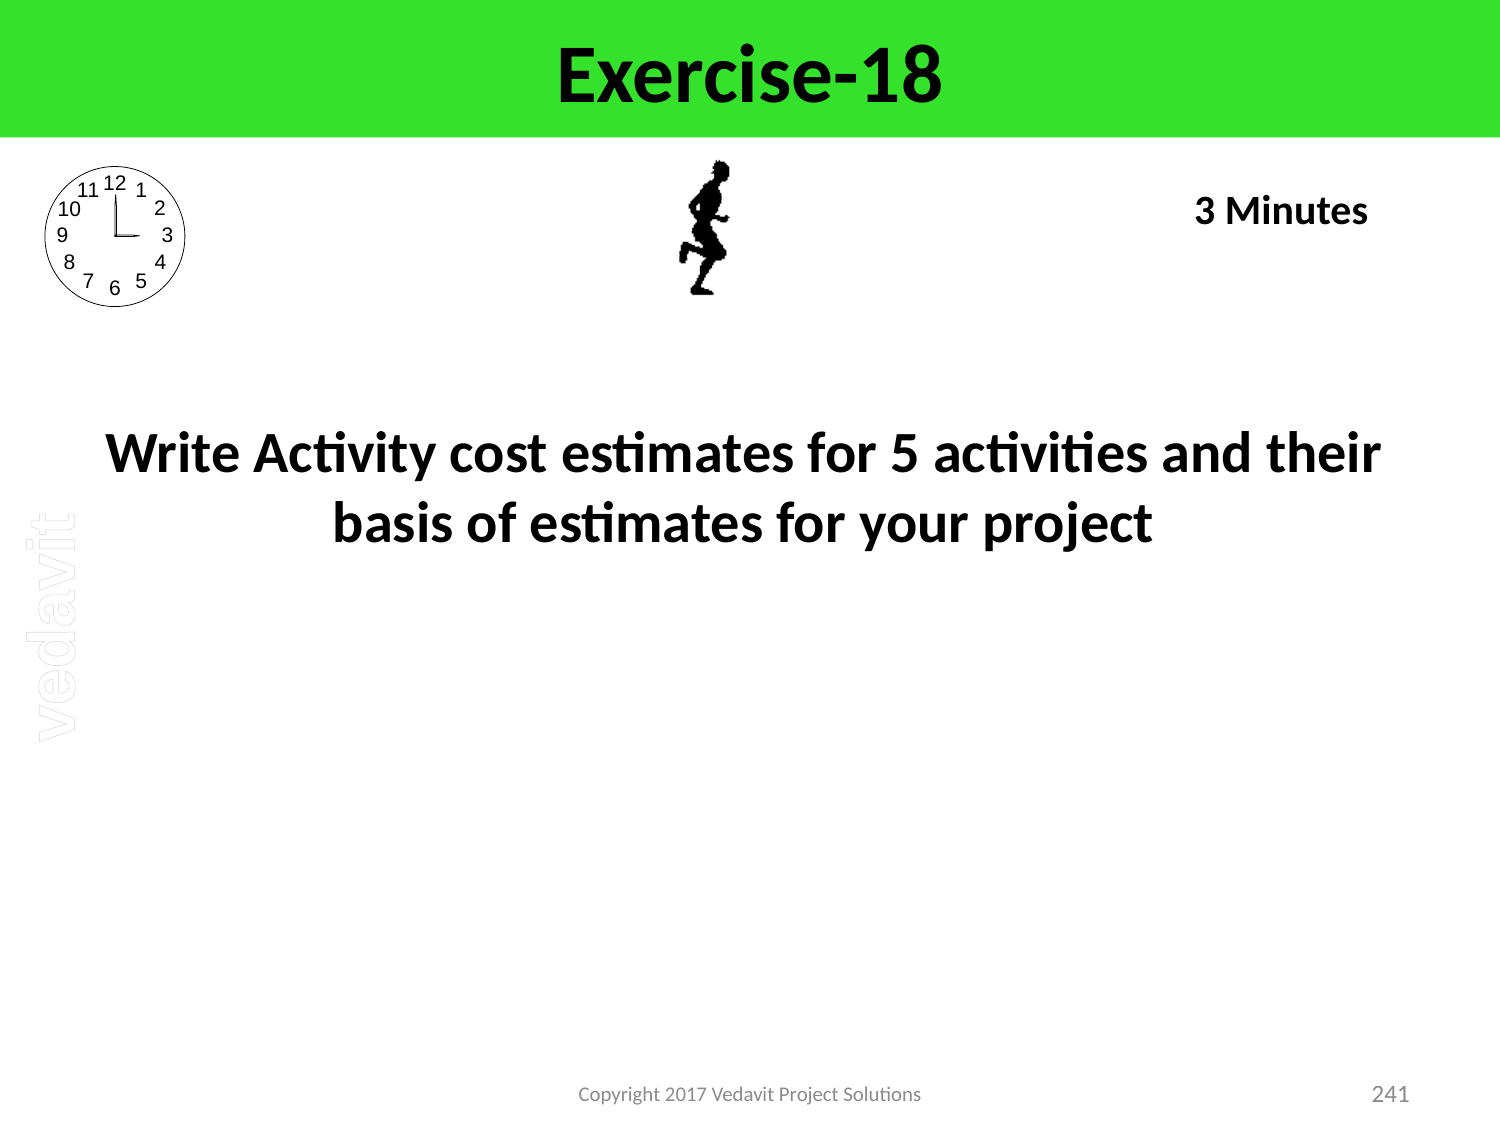

# Exercise-18
3 Minutes

Write Activity cost estimates for 5 activities and their basis of estimates for your project
Copyright 2017 Vedavit Project Solutions
241